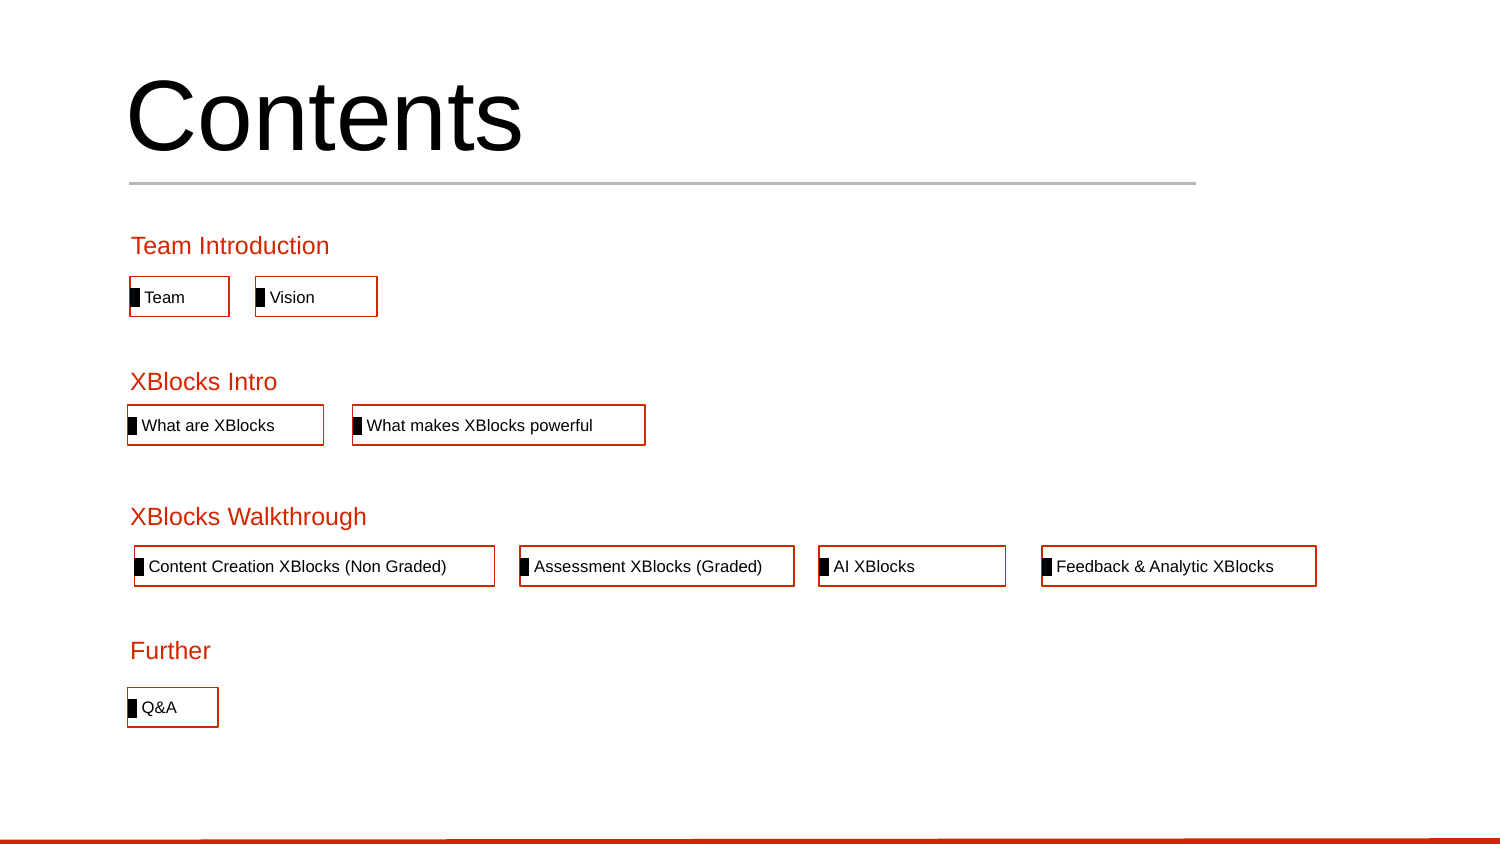

# Contents
Team Introduction
   Team
   Vision
XBlocks Intro
   What makes XBlocks powerful
   What are XBlocks
XBlocks Walkthrough
   Content Creation XBlocks (Non Graded)
   Assessment XBlocks (Graded)
   AI XBlocks
   Feedback & Analytic XBlocks
Further
   Q&A